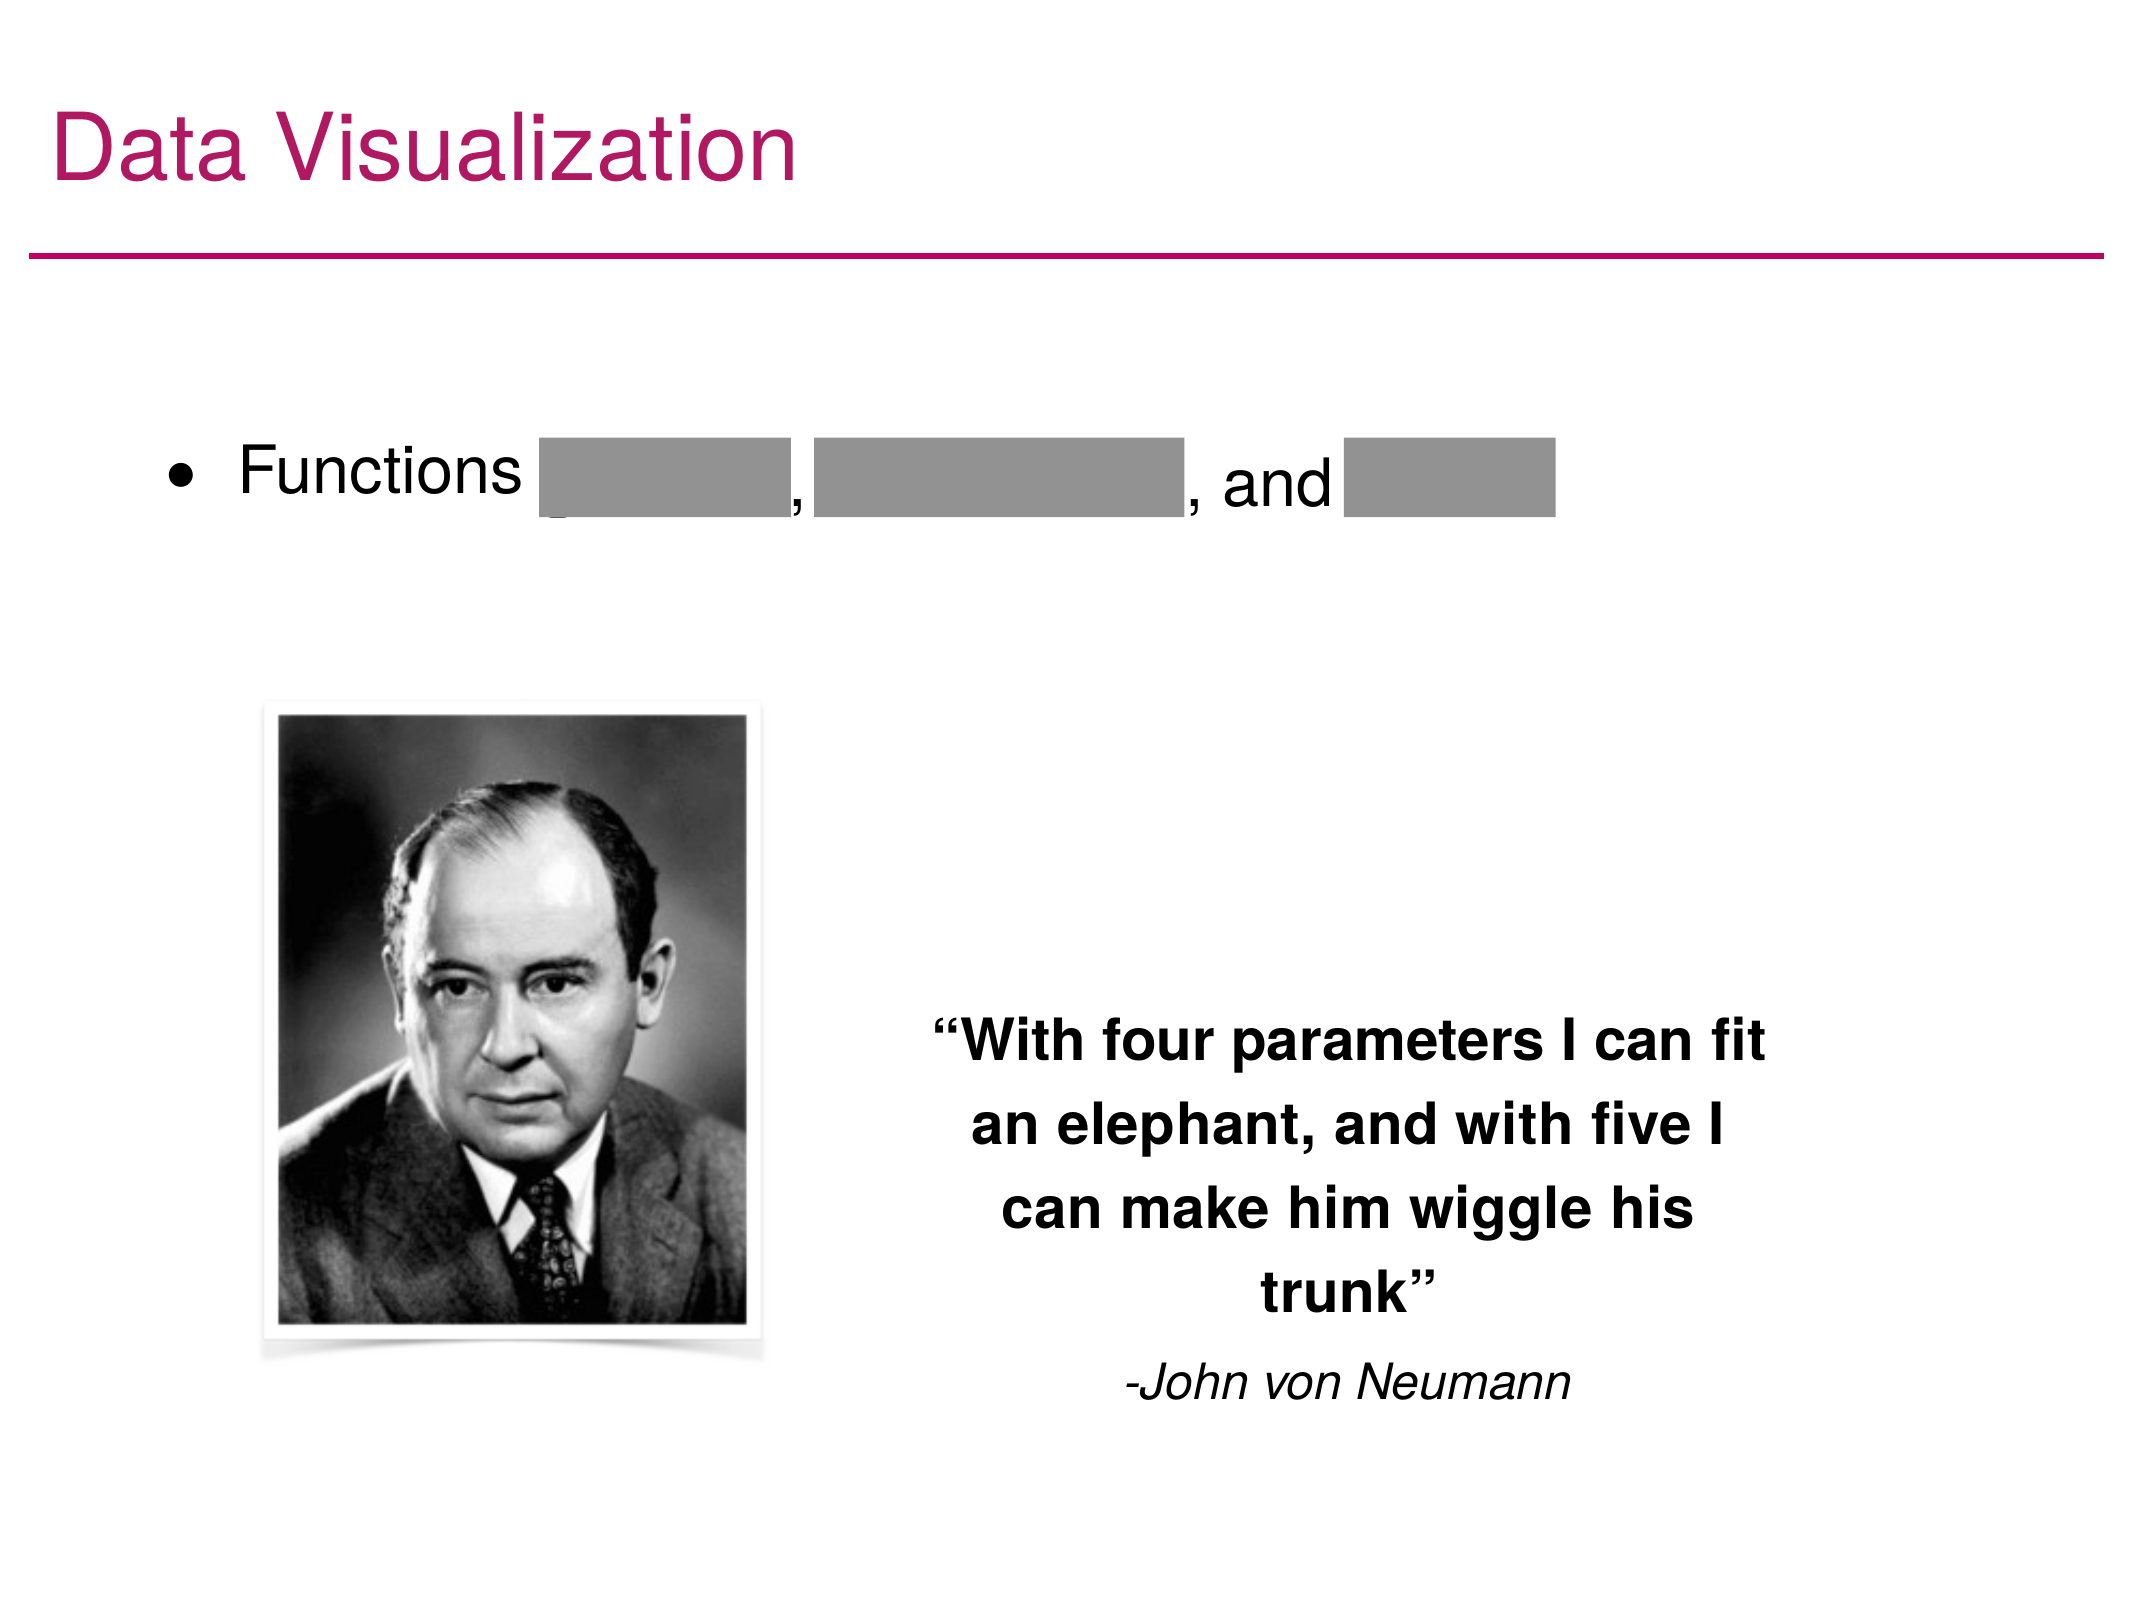

# Data Visualization

Functions
plot()

scatter()

bar()

,
, and

“With four parameters I can fit an elephant, and with five I can make him wiggle his trunk”
-John von Neumann